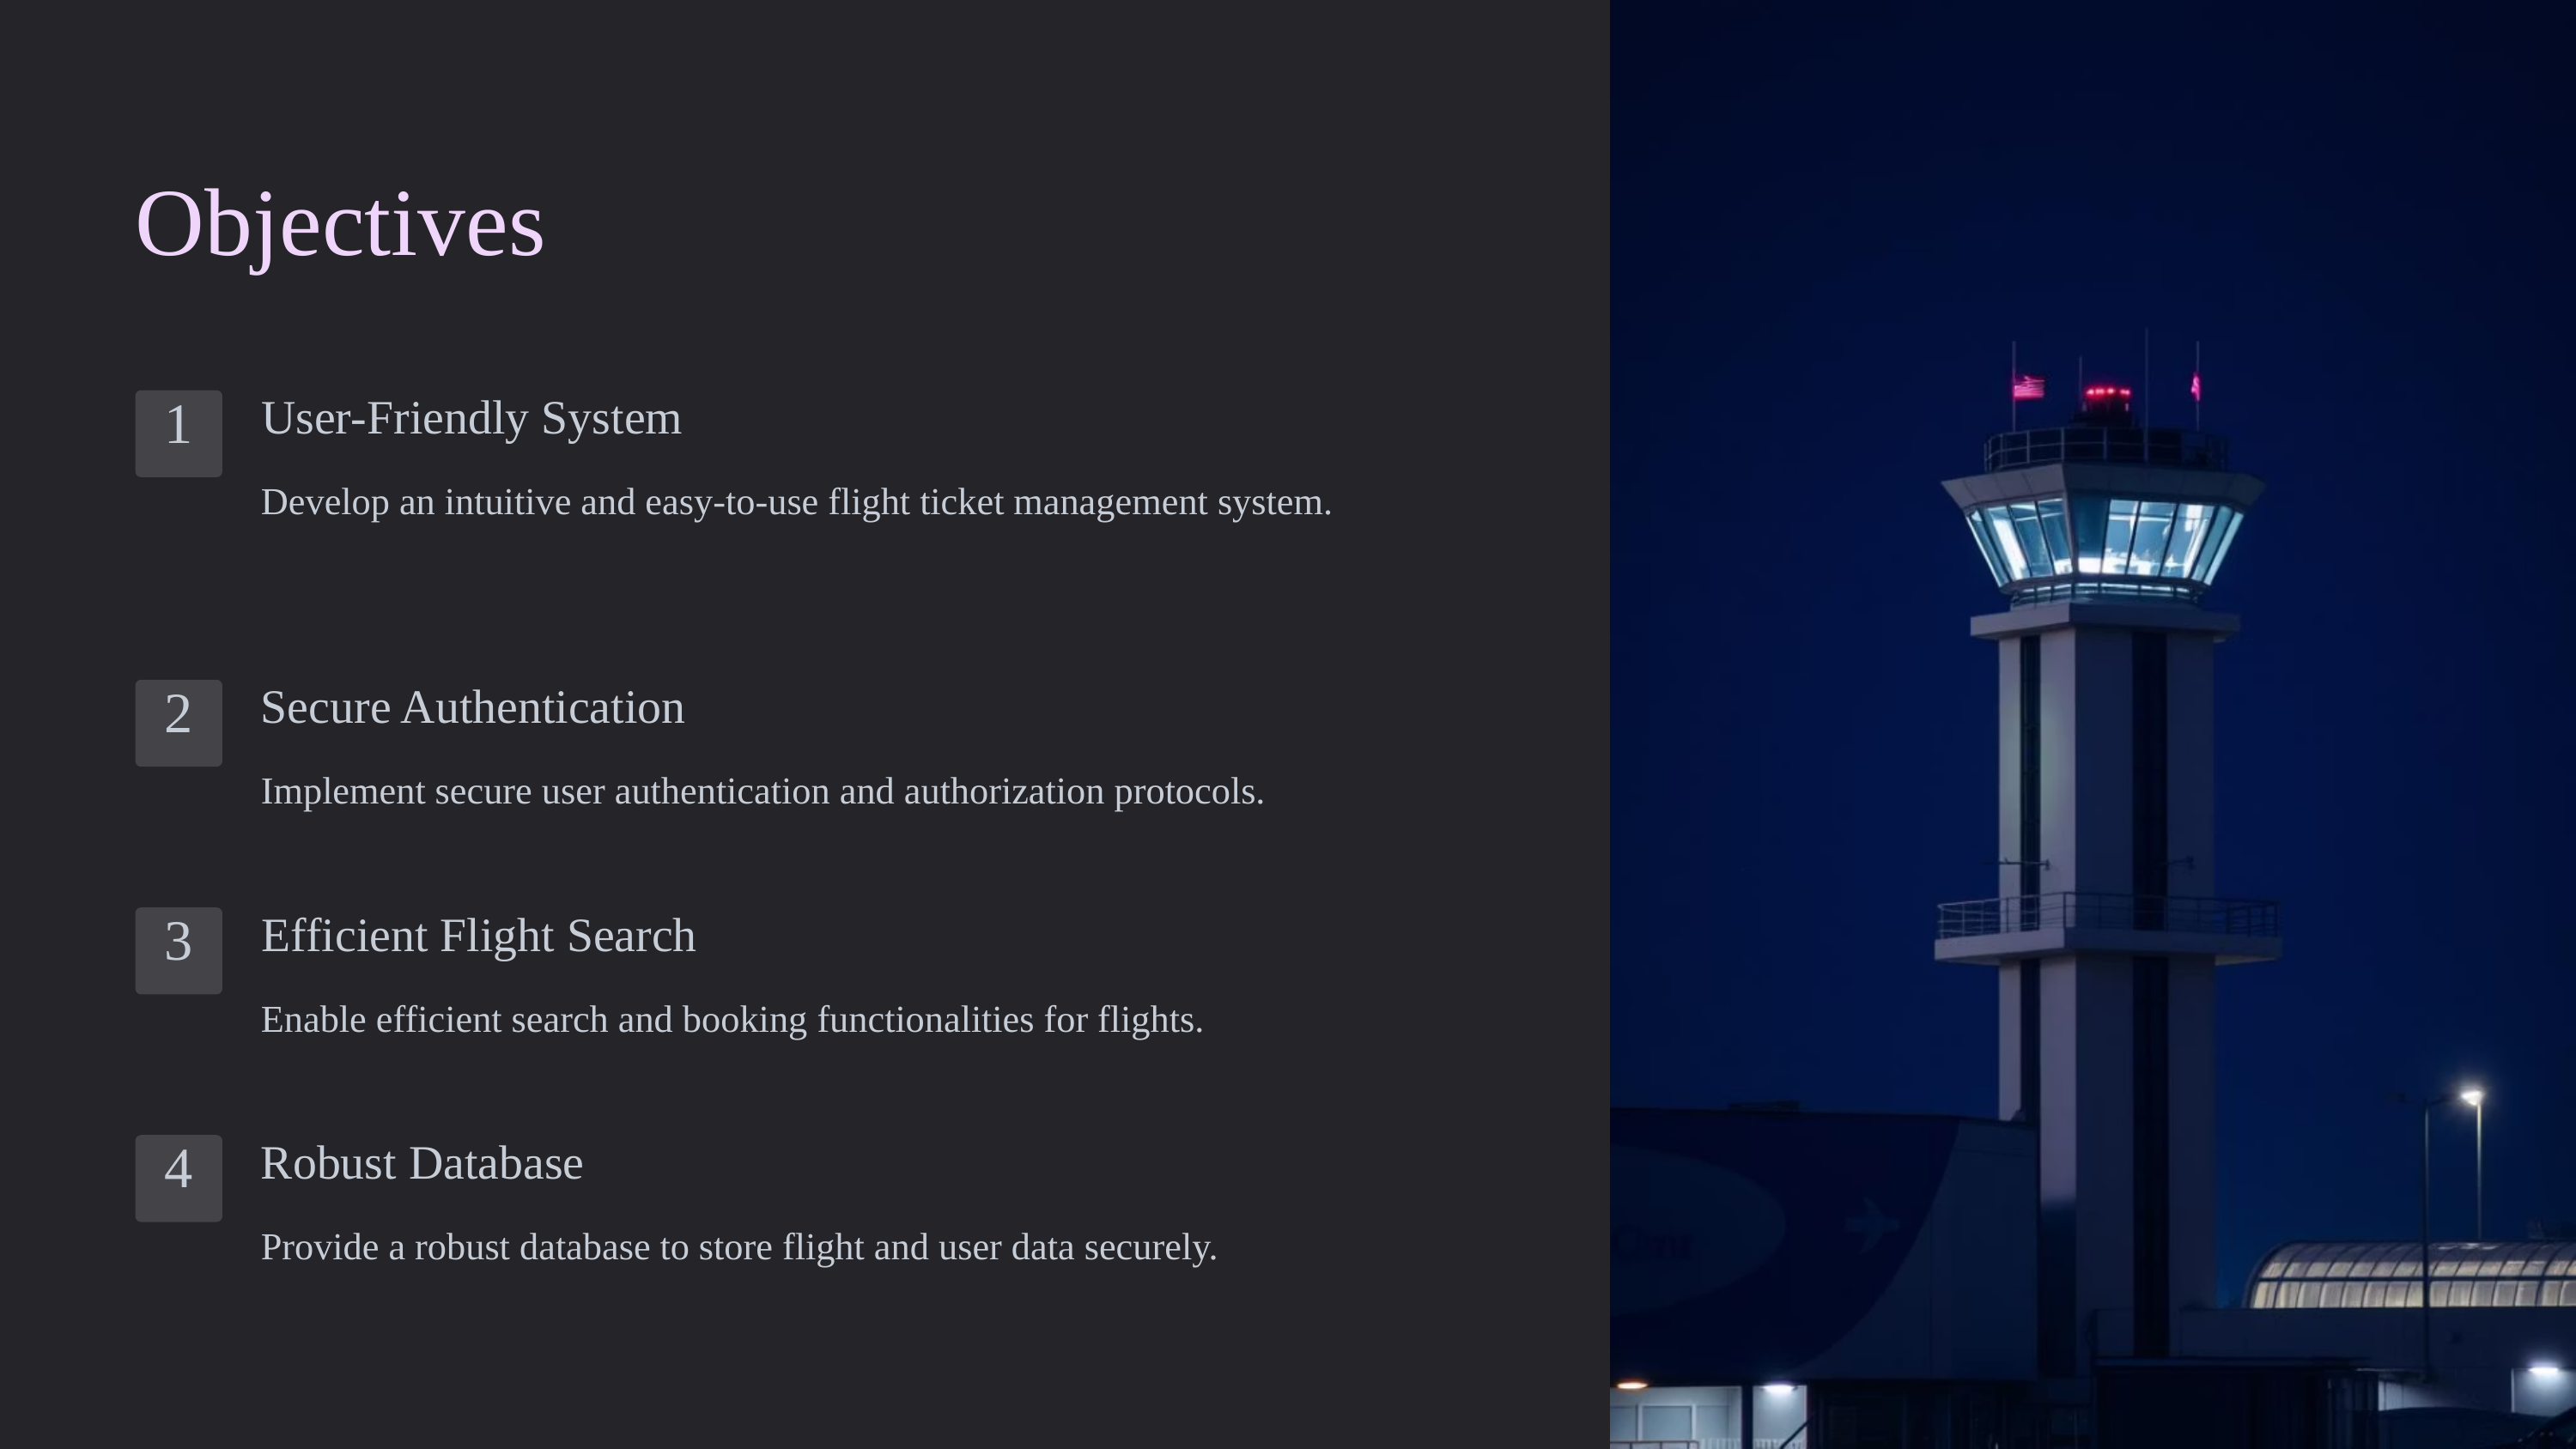

Objectives

User-Friendly System

1

Develop an intuitive and easy-to-use flight ticket management system.

Secure Authentication

2

Implement secure user authentication and authorization protocols.

Efficient Flight Search

3

Enable efficient search and booking functionalities for flights.

Robust Database

4

Provide a robust database to store flight and user data securely.